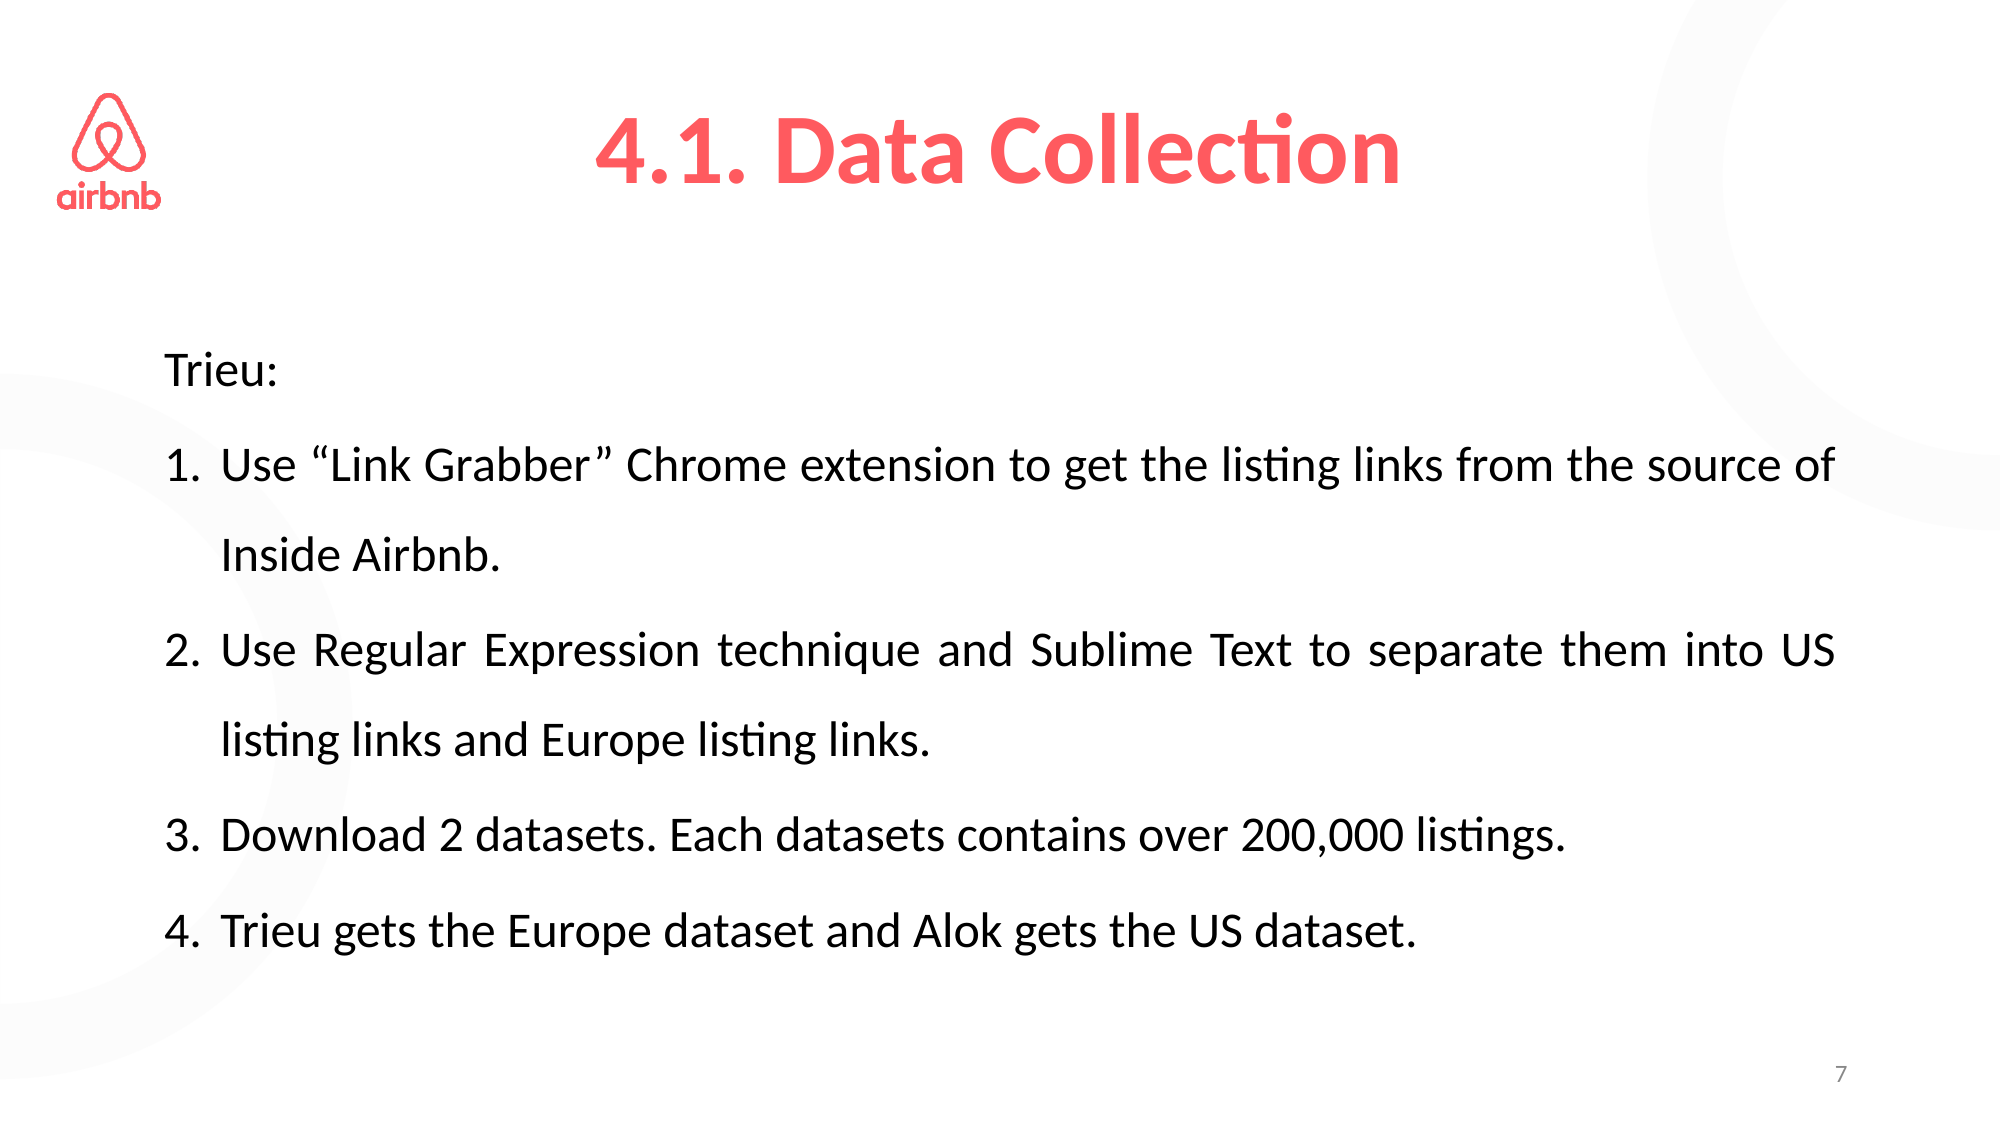

# 4.1. Data Collection
Trieu:
Use “Link Grabber” Chrome extension to get the listing links from the source of Inside Airbnb.
Use Regular Expression technique and Sublime Text to separate them into US listing links and Europe listing links.
Download 2 datasets. Each datasets contains over 200,000 listings.
Trieu gets the Europe dataset and Alok gets the US dataset.
7